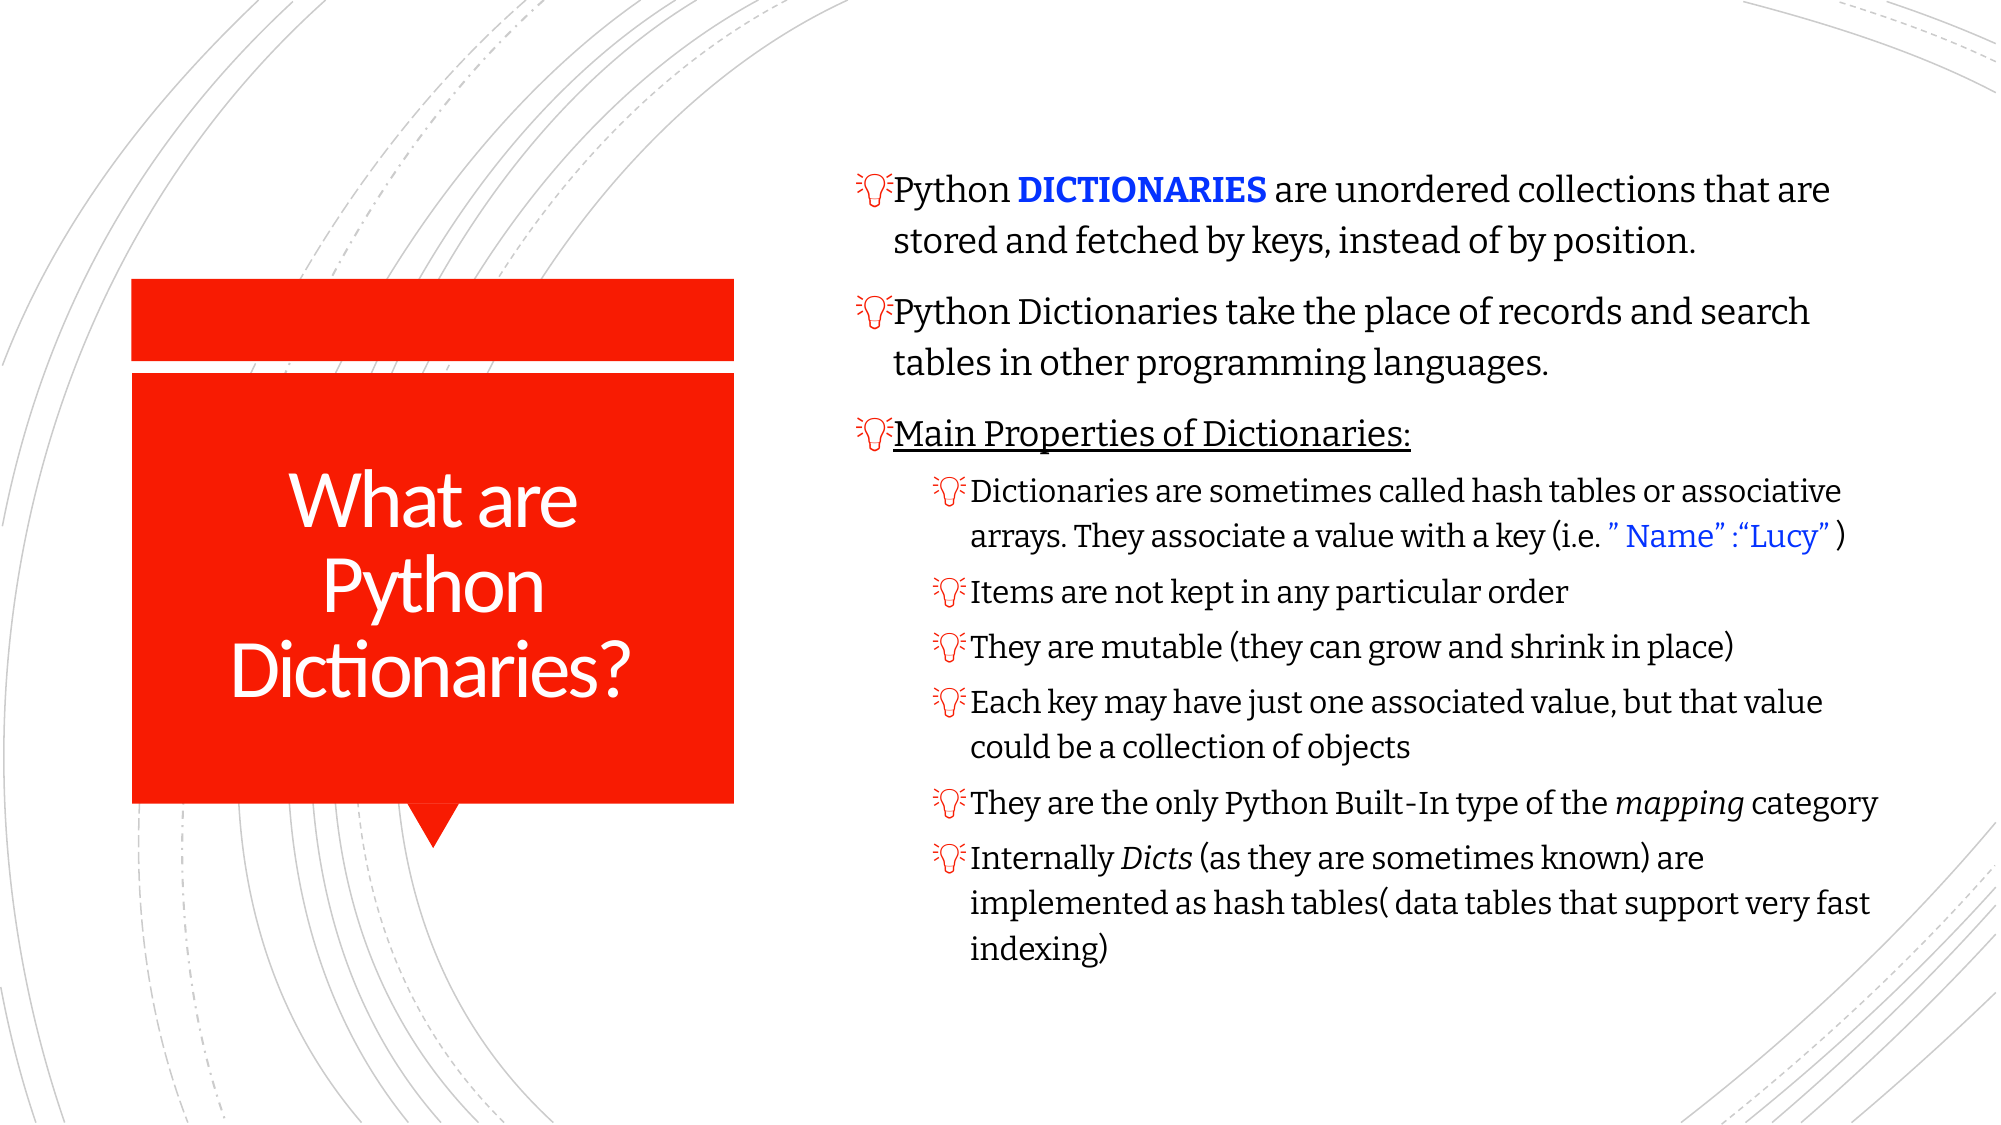

Python DICTIONARIES are unordered collections that are stored and fetched by keys, instead of by position.
Python Dictionaries take the place of records and search tables in other programming languages.
Main Properties of Dictionaries:
Dictionaries are sometimes called hash tables or associative arrays. They associate a value with a key (i.e. ” Name” :“Lucy” )
Items are not kept in any particular order
They are mutable (they can grow and shrink in place)
Each key may have just one associated value, but that value could be a collection of objects
They are the only Python Built-In type of the mapping category
Internally Dicts (as they are sometimes known) are implemented as hash tables( data tables that support very fast indexing)
# What are Python Dictionaries?